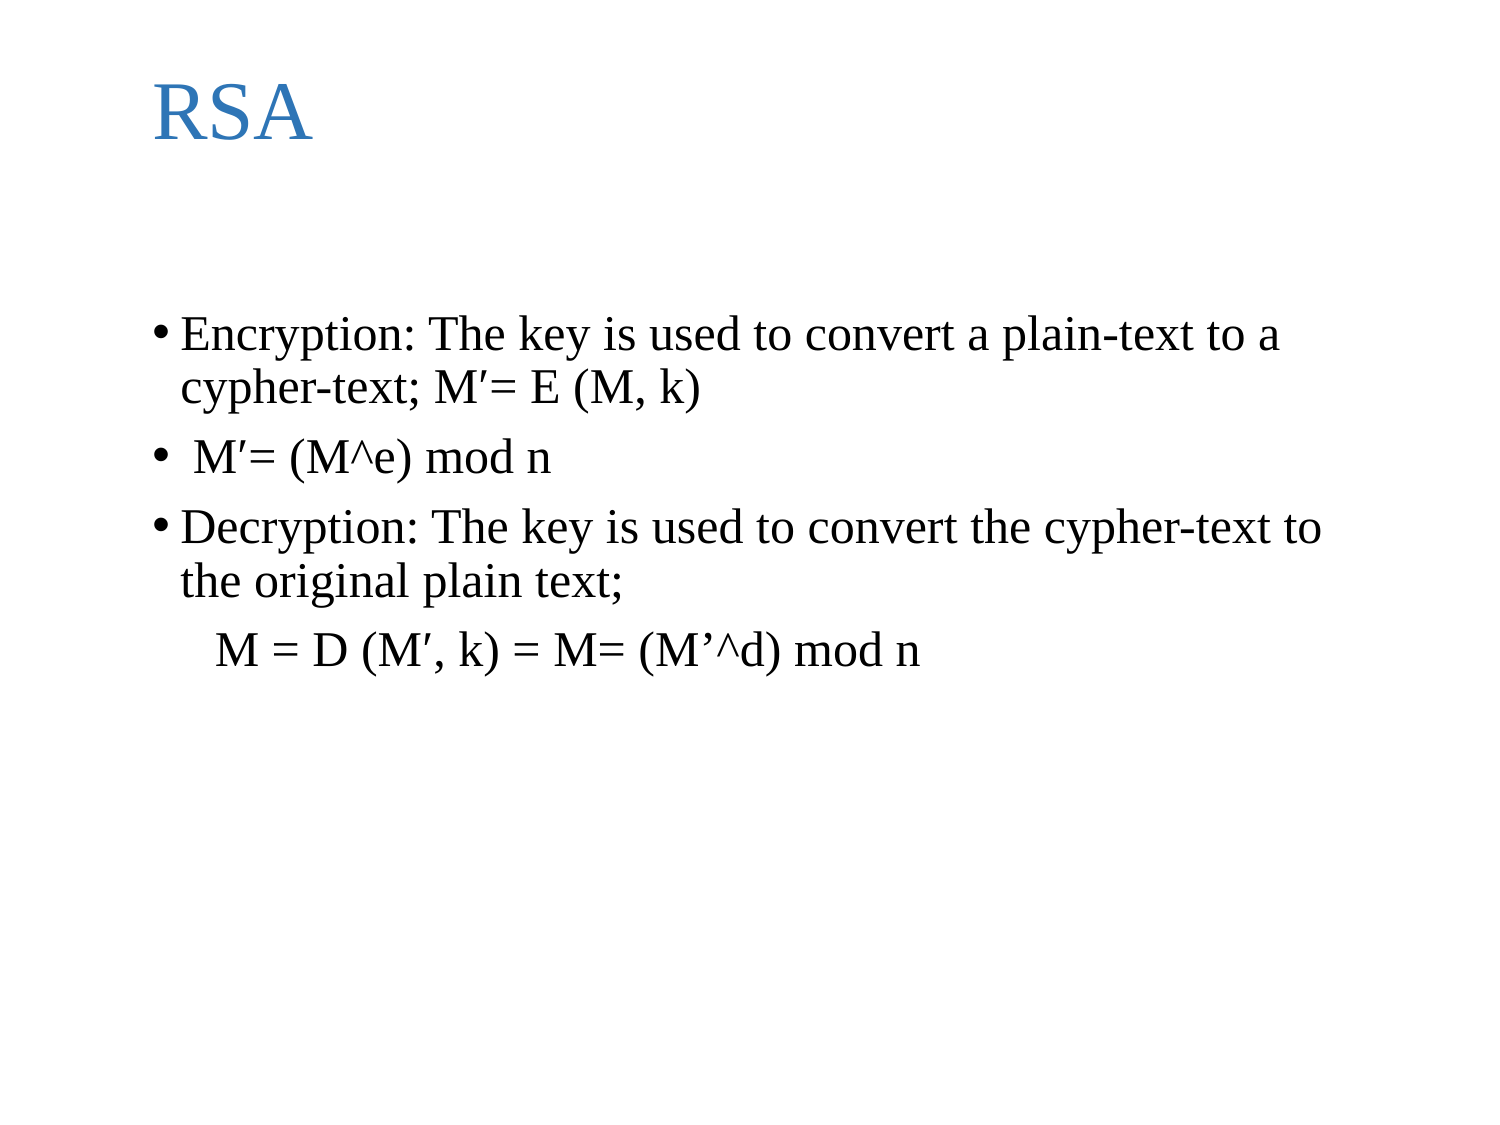

RSA
Encryption: The key is used to convert a plain-text to a cypher-text; M′= E (M, k)
 M′= (M^e) mod n
Decryption: The key is used to convert the cypher-text to the original plain text;
     M = D (M′, k) = M= (M’^d) mod n